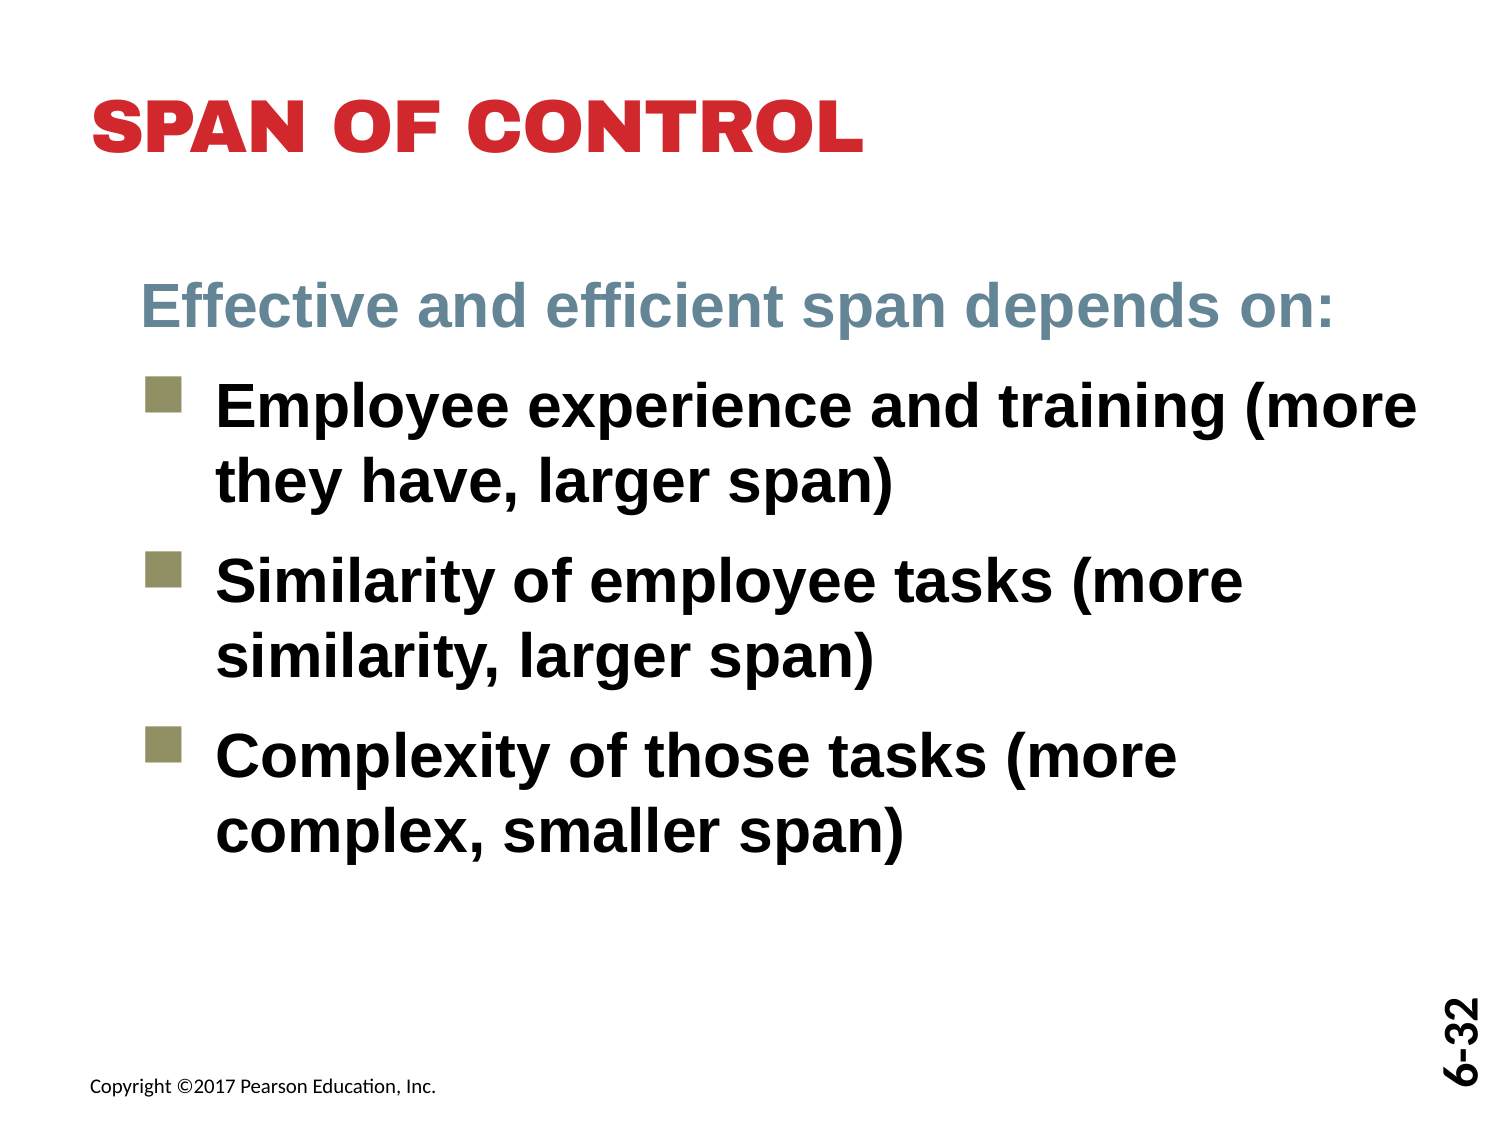

# Span of Control
Effective and efficient span depends on:
Employee experience and training (more they have, larger span)
Similarity of employee tasks (more similarity, larger span)
Complexity of those tasks (more complex, smaller span)

Copyright ©2017 Pearson Education, Inc.
6-32